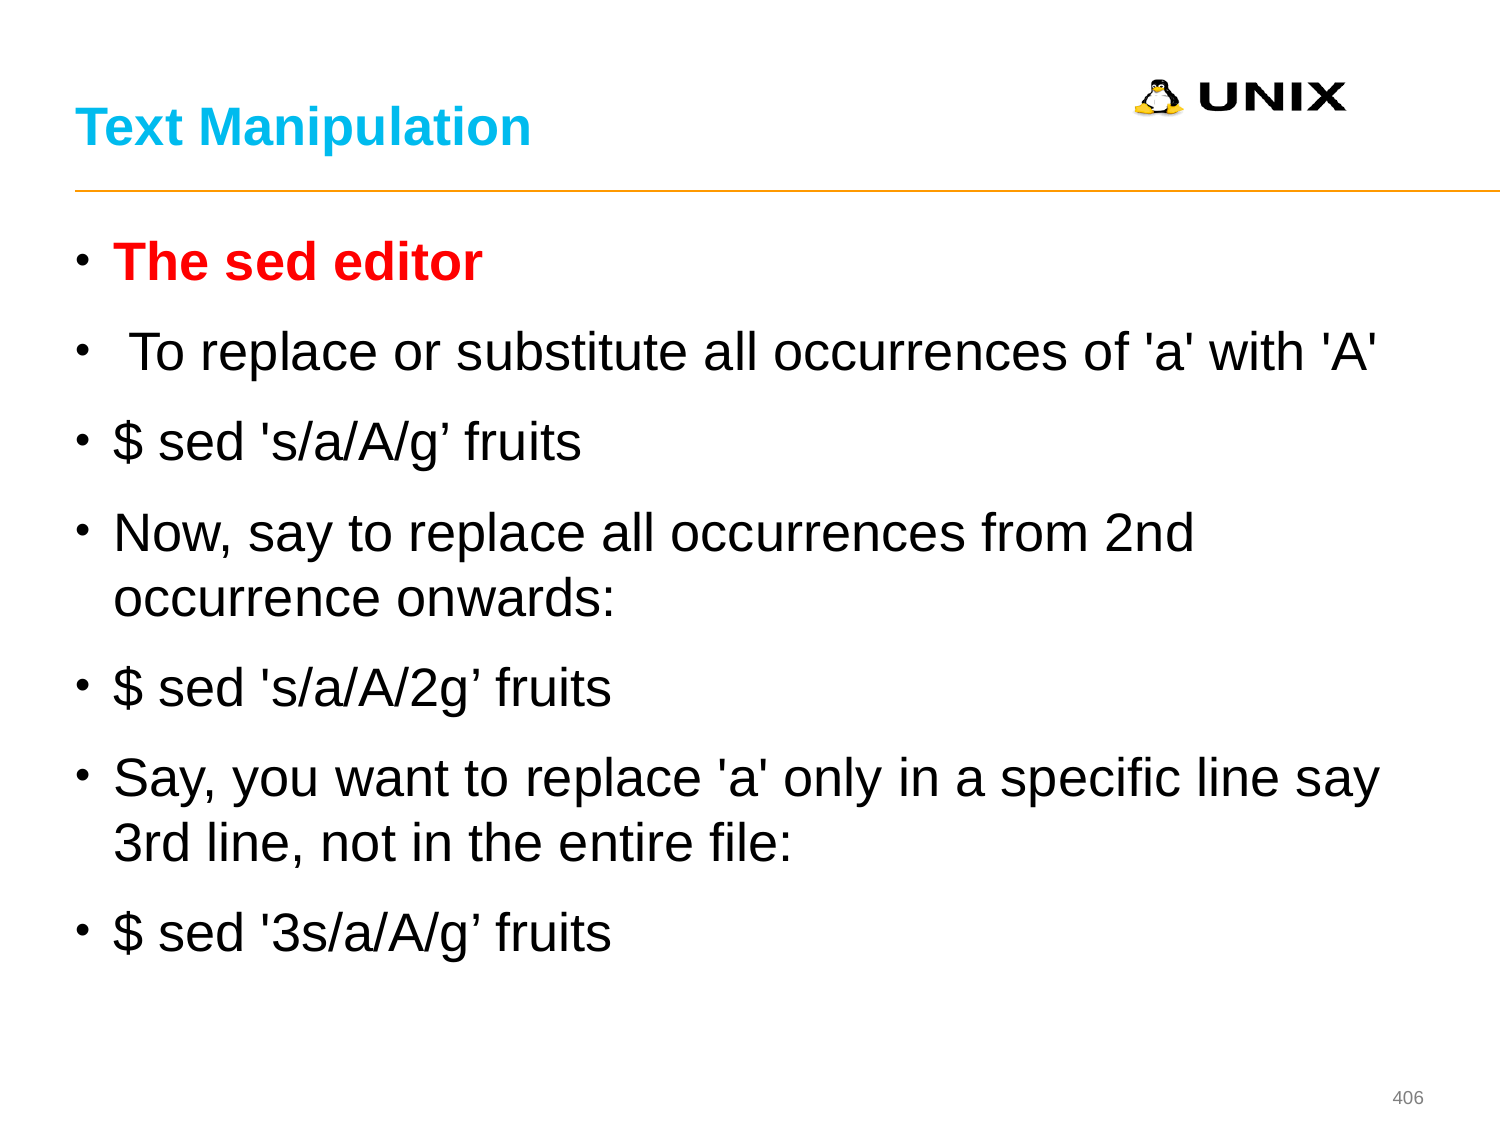

# Text Manipulation
The sed editor
 To replace or substitute all occurrences of 'a' with 'A'
$ sed 's/a/A/g’ fruits
Now, say to replace all occurrences from 2nd occurrence onwards:
$ sed 's/a/A/2g’ fruits
Say, you want to replace 'a' only in a specific line say 3rd line, not in the entire file:
$ sed '3s/a/A/g’ fruits